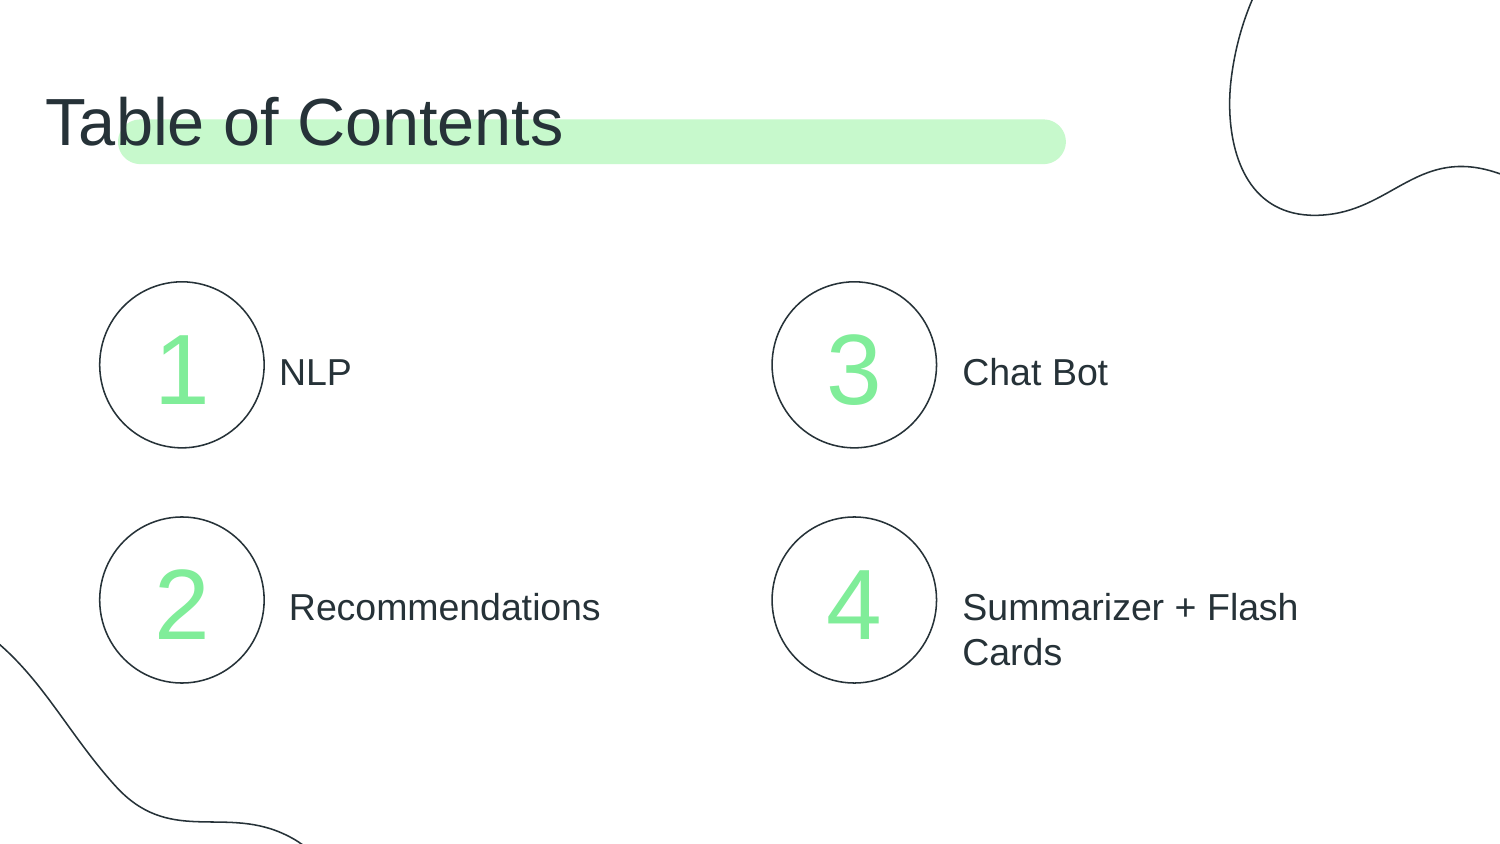

Table of Contents

# 1
3
NLP
Chat Bot

2
4
Recommendations
Summarizer + Flash Cards